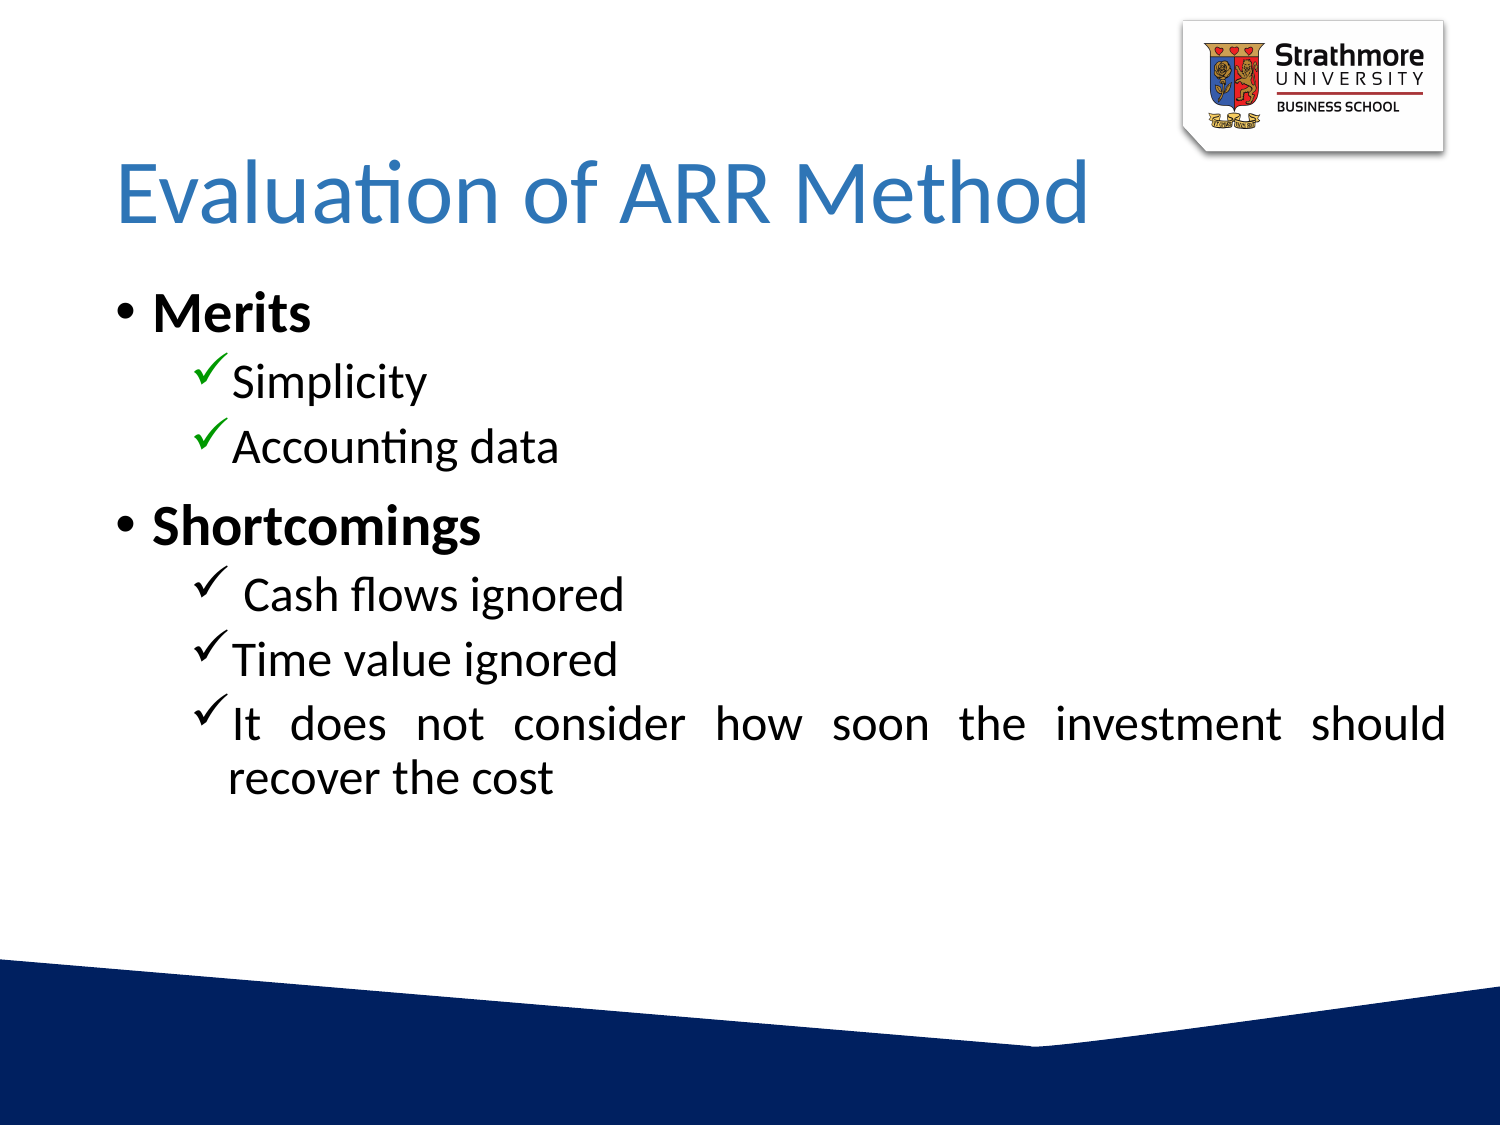

# Evaluation of ARR Method
Merits
Simplicity
Accounting data
Shortcomings
 Cash flows ignored
Time value ignored
It does not consider how soon the investment should recover the cost